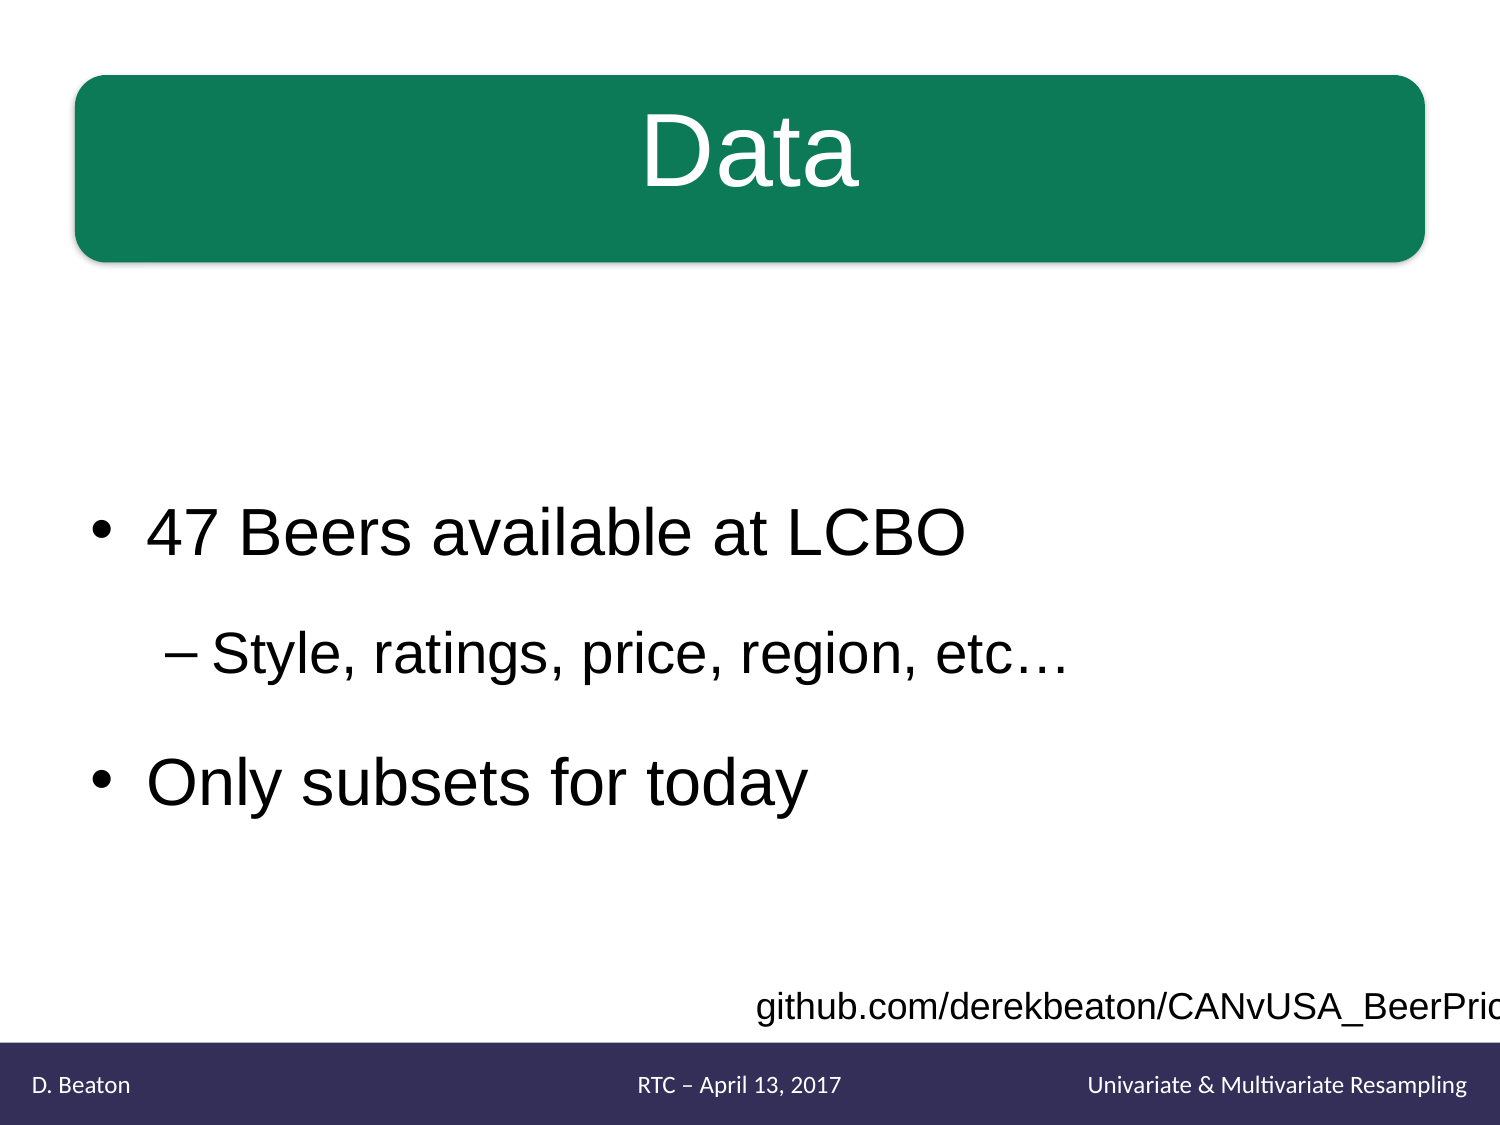

# Data
47 Beers available at LCBO
Style, ratings, price, region, etc…
Only subsets for today
github.com/derekbeaton/CANvUSA_BeerPrices